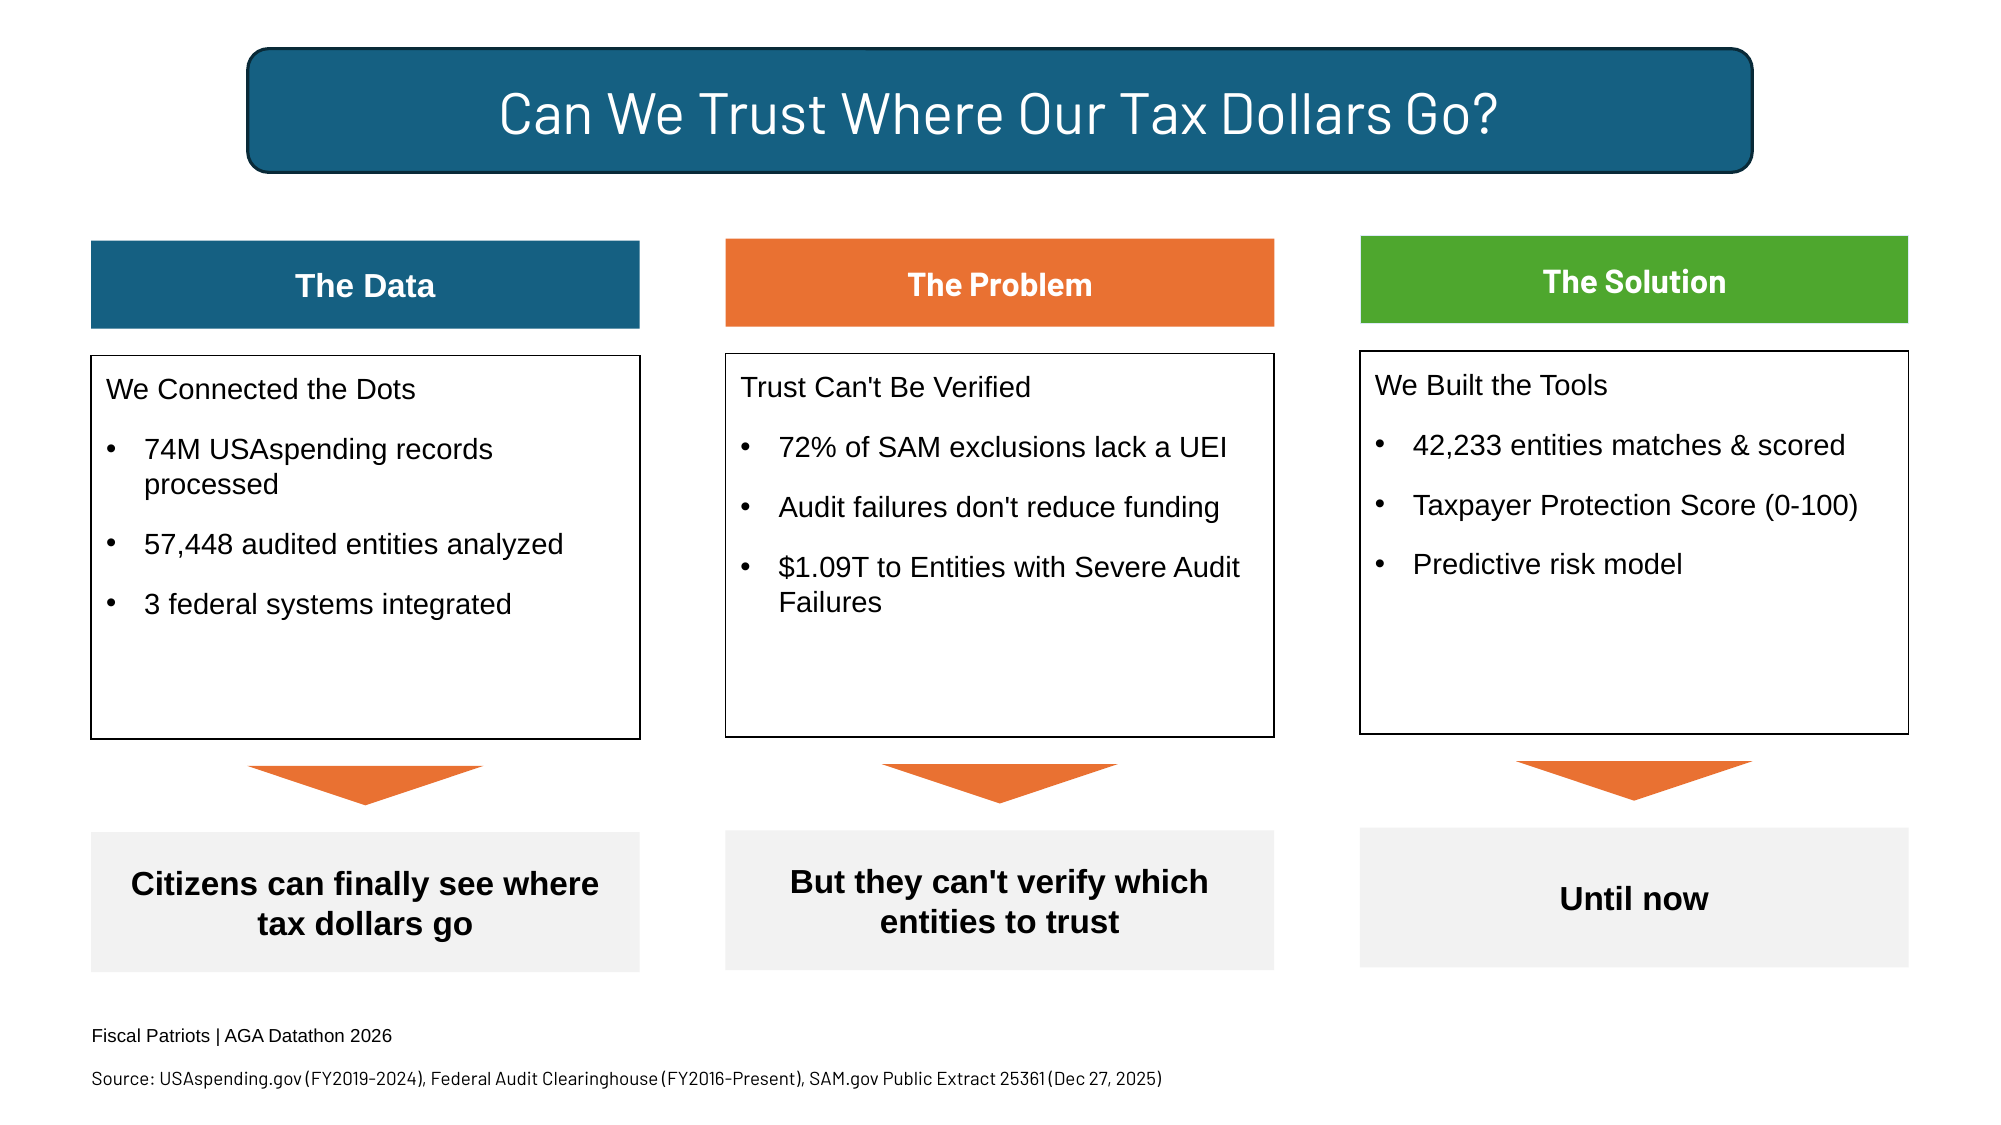

Can We Trust Where Our Tax Dollars Go?

The Solution
The Problem
The Data
We Built the Tools
42,233 entities matches & scored
Taxpayer Protection Score (0-100)
Predictive risk model
Trust Can't Be Verified
72% of SAM exclusions lack a UEI
Audit failures don't reduce funding
$1.09T to Entities with Severe Audit Failures

We Connected the Dots
74M USAspending records processed
57,448 audited entities analyzed
3 federal systems integrated

Until now
But they can't verify which entities to trust
Citizens can finally see where tax dollars go
Fiscal Patriots | AGA Datathon 2026
Source: USAspending.gov (FY2019-2024), Federal Audit Clearinghouse (FY2016-Present), SAM.gov Public Extract 25361 (Dec 27, 2025)